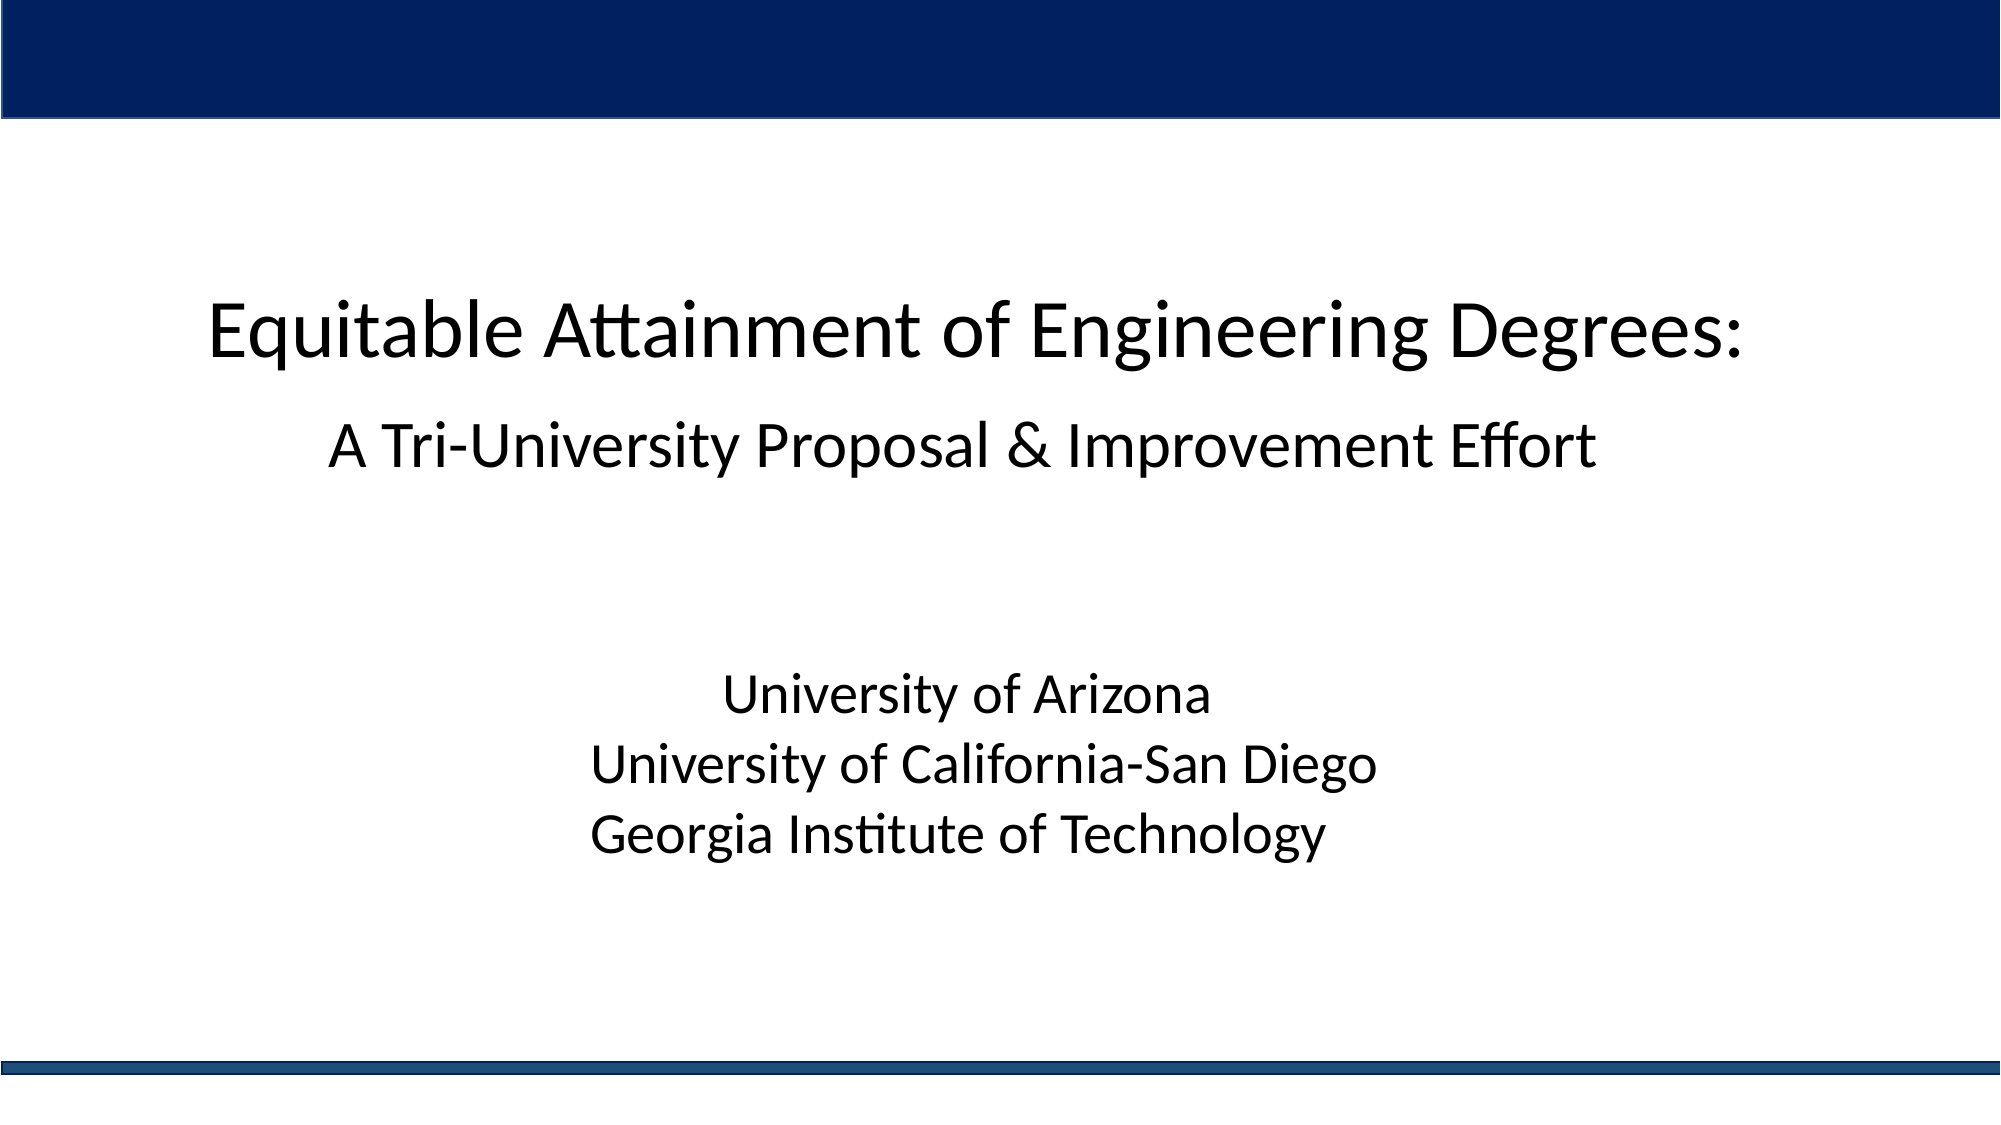

# Equitable Attainment of Engineering Degrees:
A Tri-University Proposal & Improvement Effort

                                       University of Arizona
                             University of California-San Diego
                             Georgia Institute of Technology